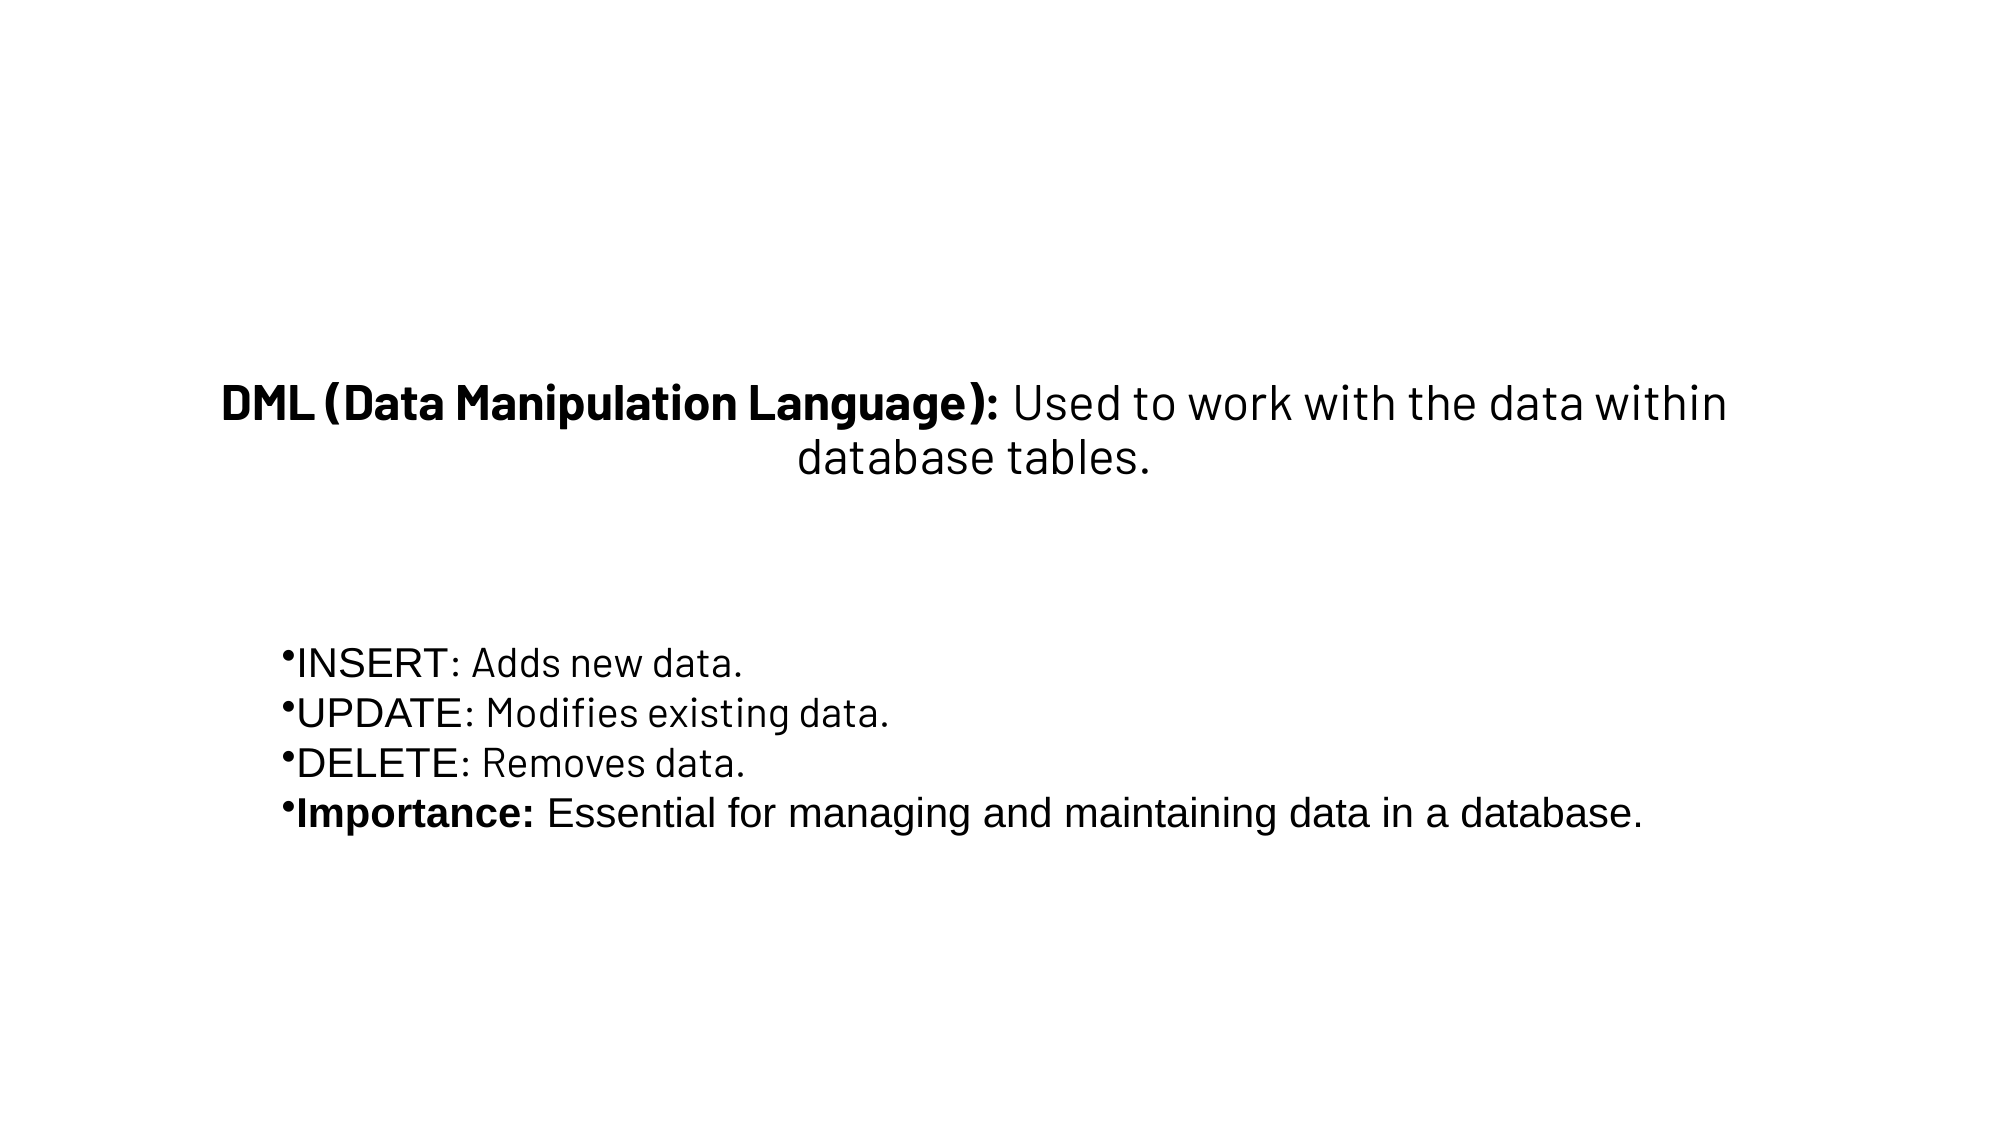

DML (Data Manipulation Language): Used to work with the data within database tables.
INSERT: Adds new data.
UPDATE: Modifies existing data.
DELETE: Removes data.
Importance: Essential for managing and maintaining data in a database.